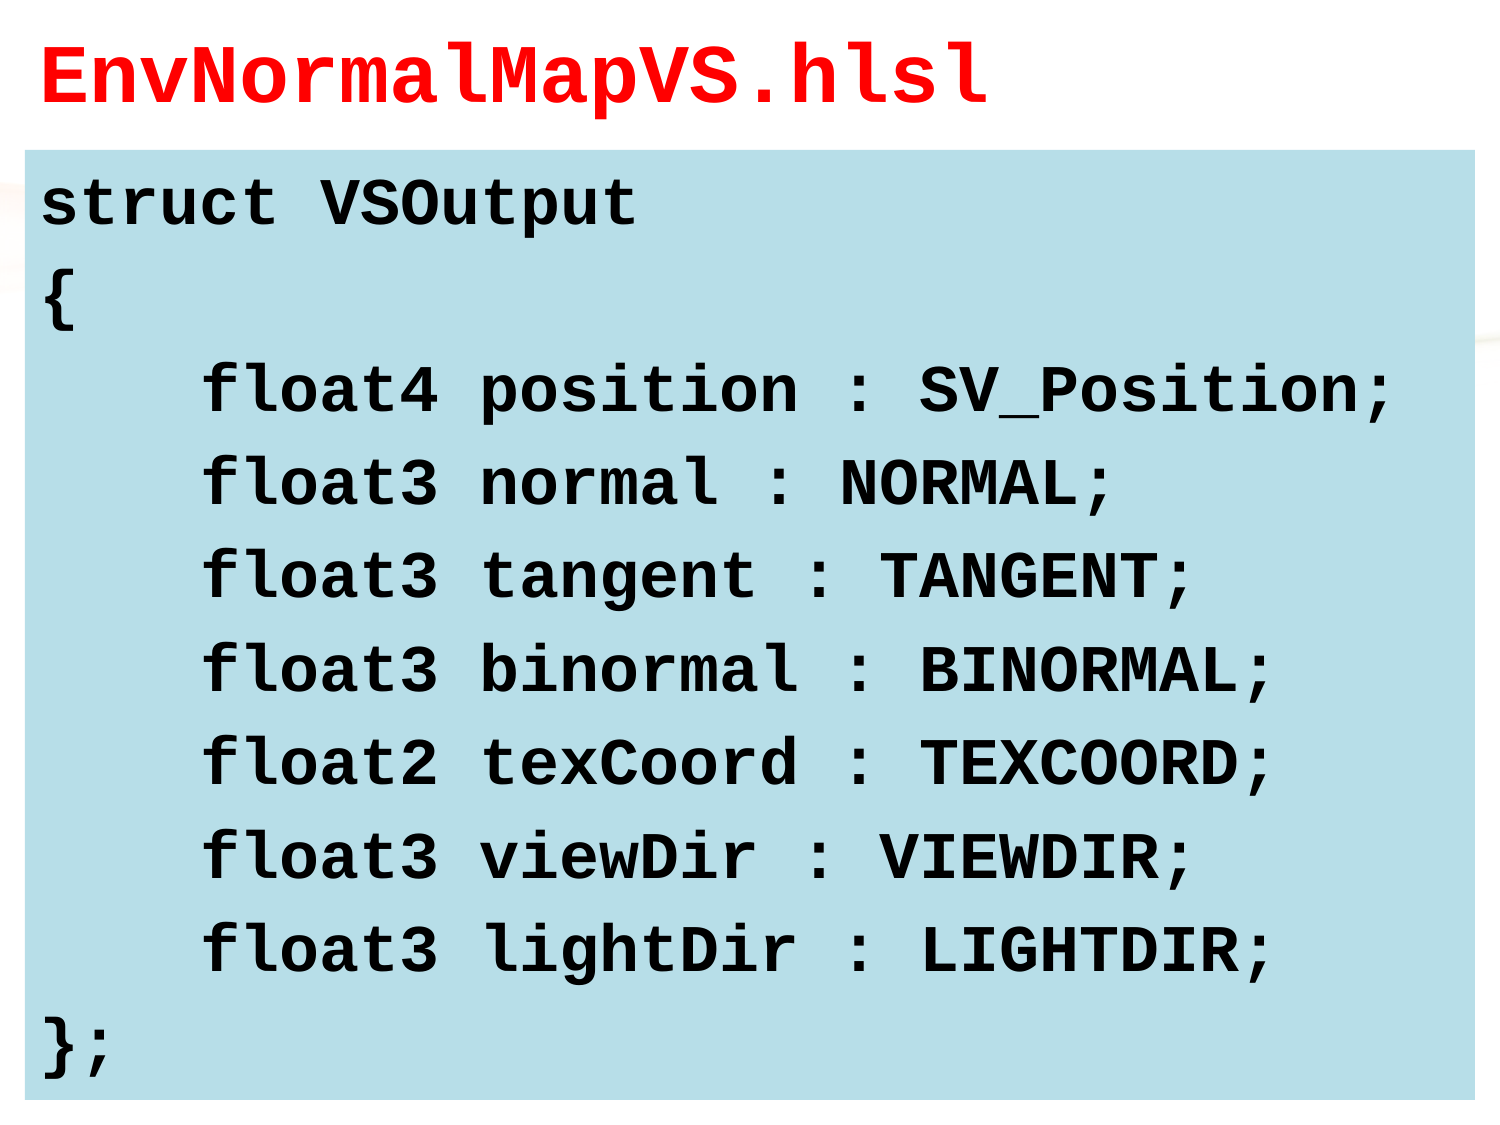

# EnvNormalMapVS.hlsl
struct VSOutput
{
    float4 position : SV_Position;
    float3 normal : NORMAL;
    float3 tangent : TANGENT;
    float3 binormal : BINORMAL;
    float2 texCoord : TEXCOORD;
    float3 viewDir : VIEWDIR;
    float3 lightDir : LIGHTDIR;
};